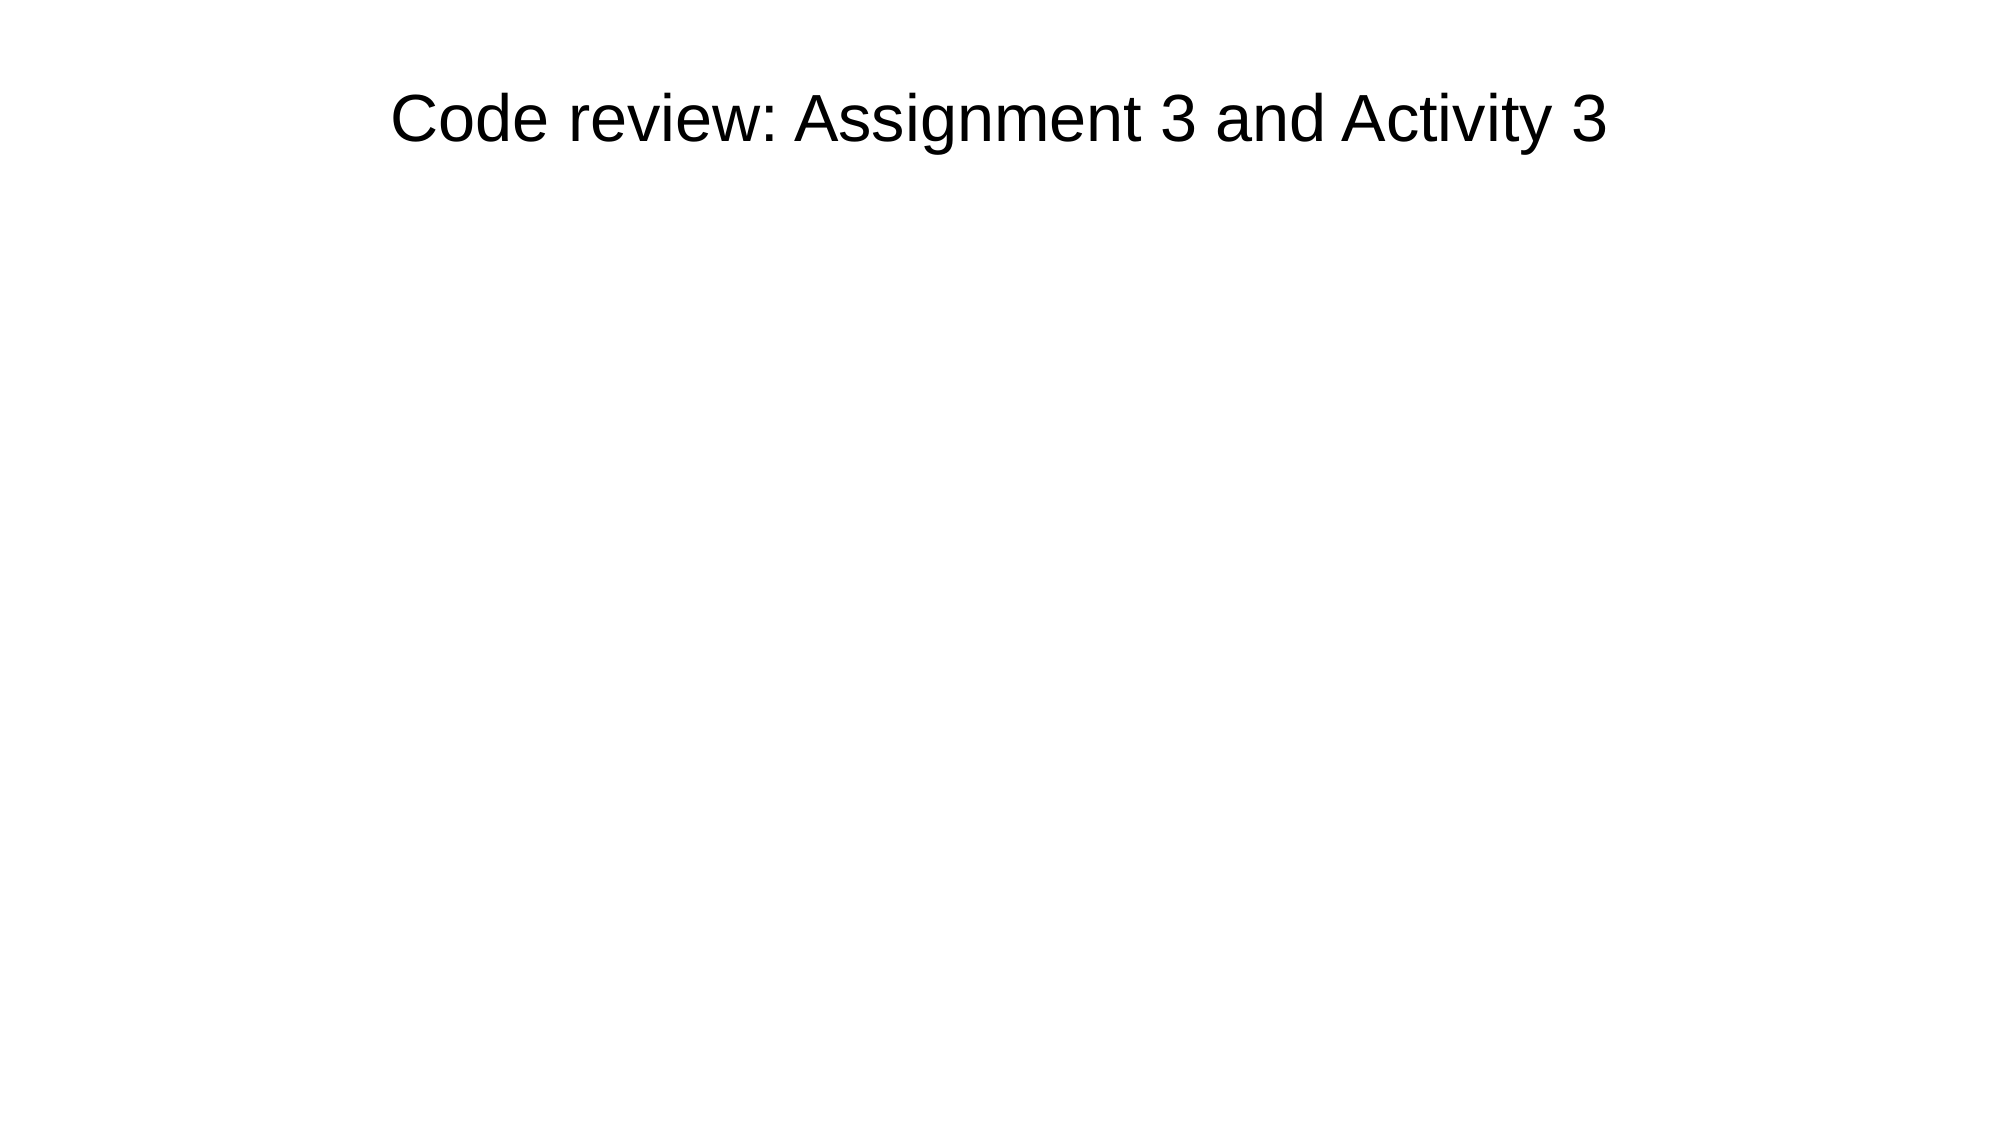

Code review: Assignment 3 and Activity 3